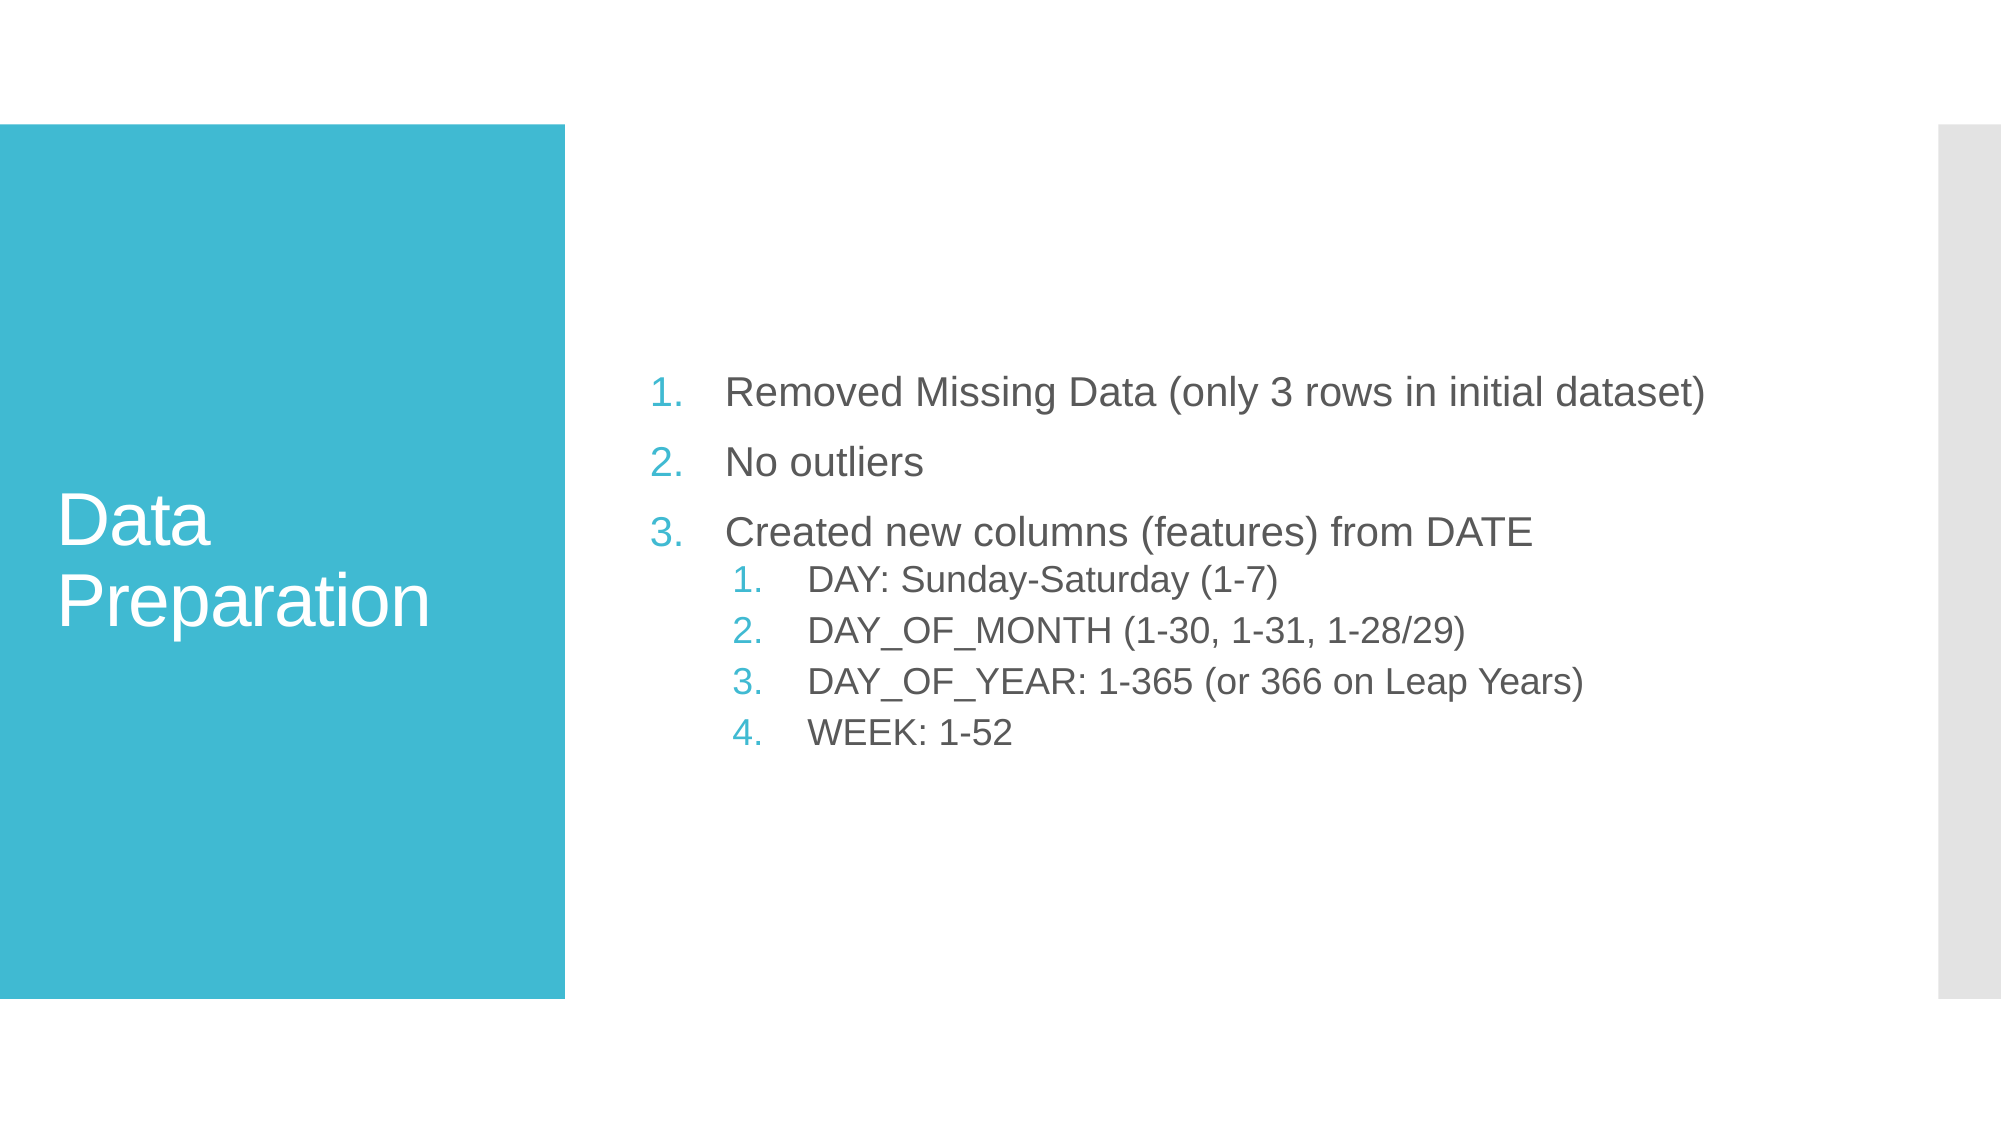

Removed Missing Data (only 3 rows in initial dataset)
No outliers
Created new columns (features) from DATE
DAY: Sunday-Saturday (1-7)
DAY_OF_MONTH (1-30, 1-31, 1-28/29)
DAY_OF_YEAR: 1-365 (or 366 on Leap Years)
WEEK: 1-52
# Data Preparation